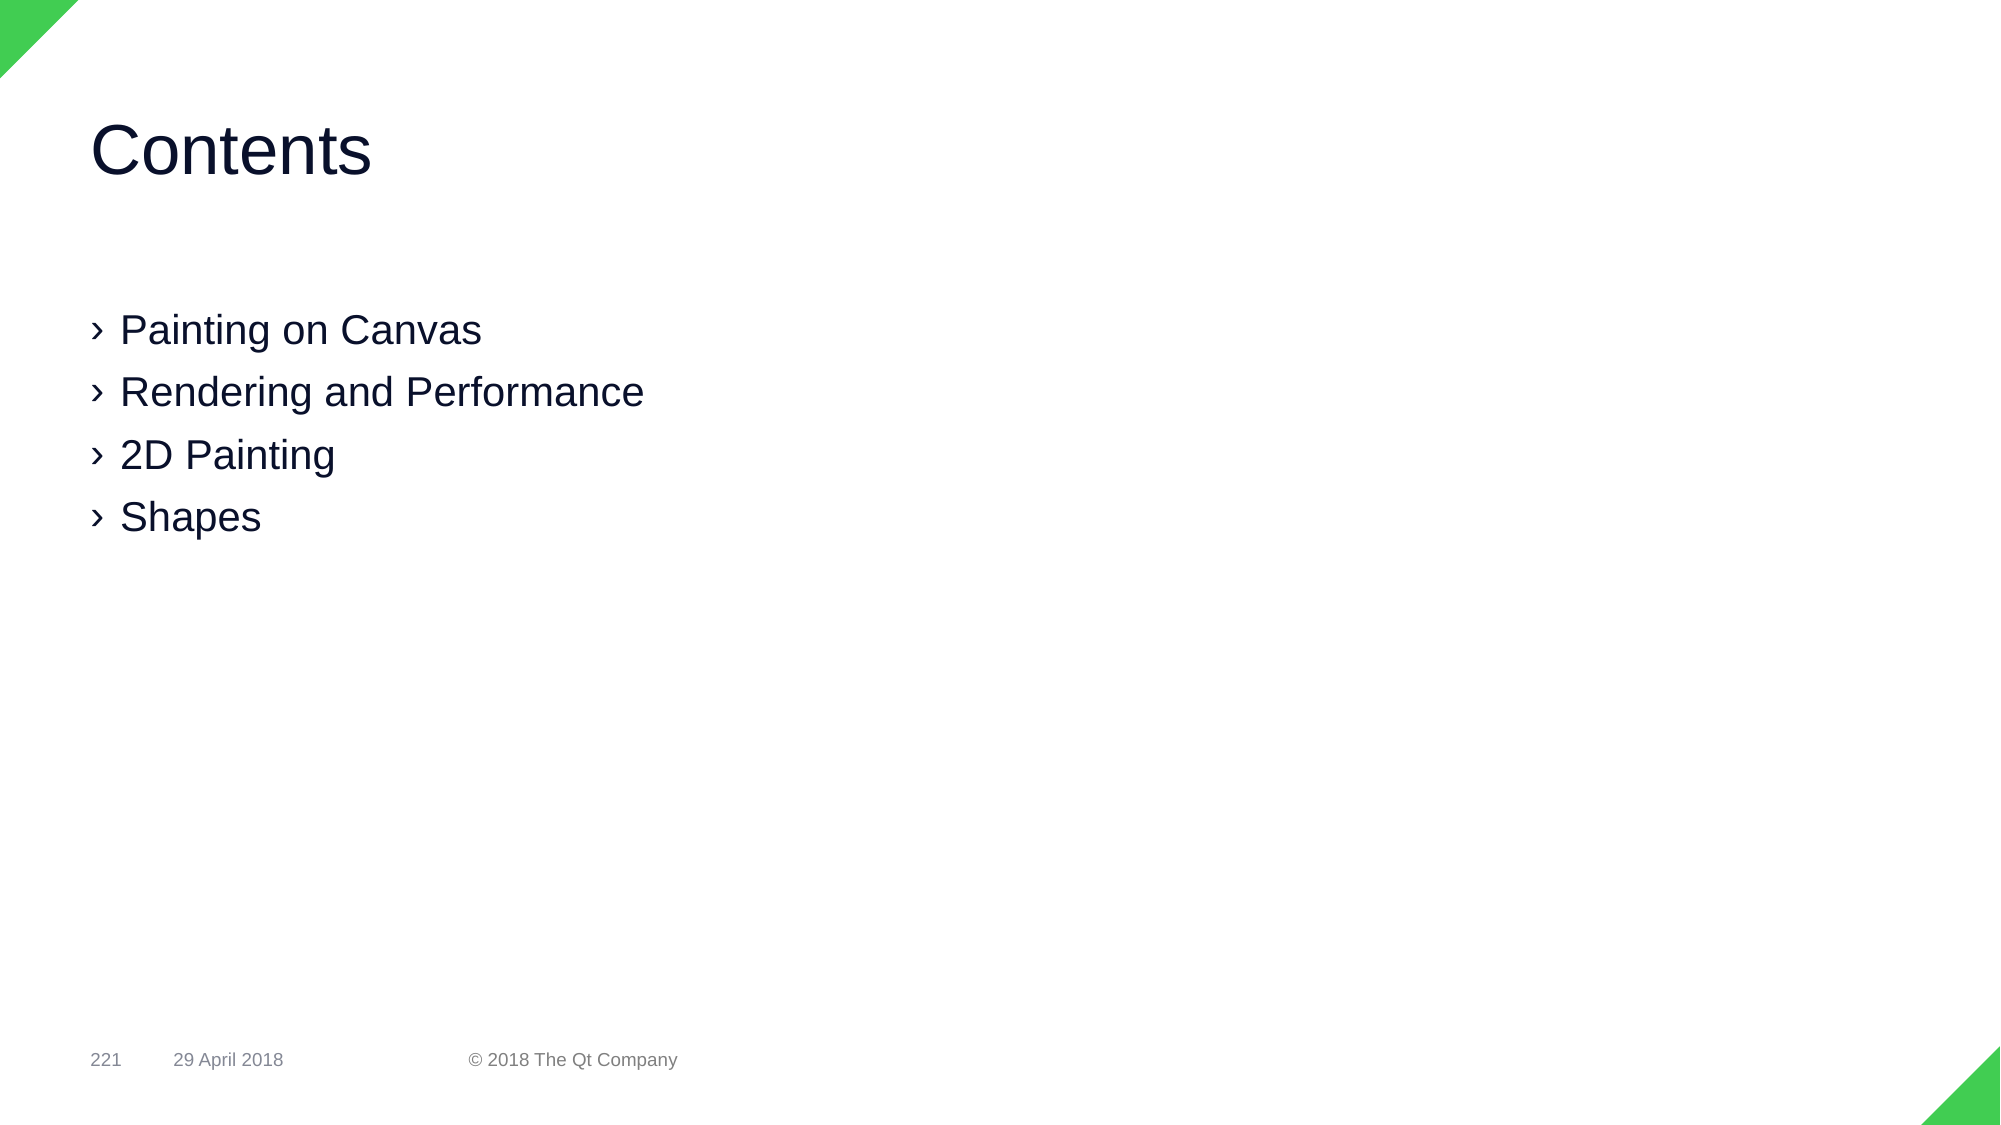

# Contents
Painting on Canvas
Rendering and Performance
2D Painting
Shapes

221
© 2018 The Qt Company
29 April 2018